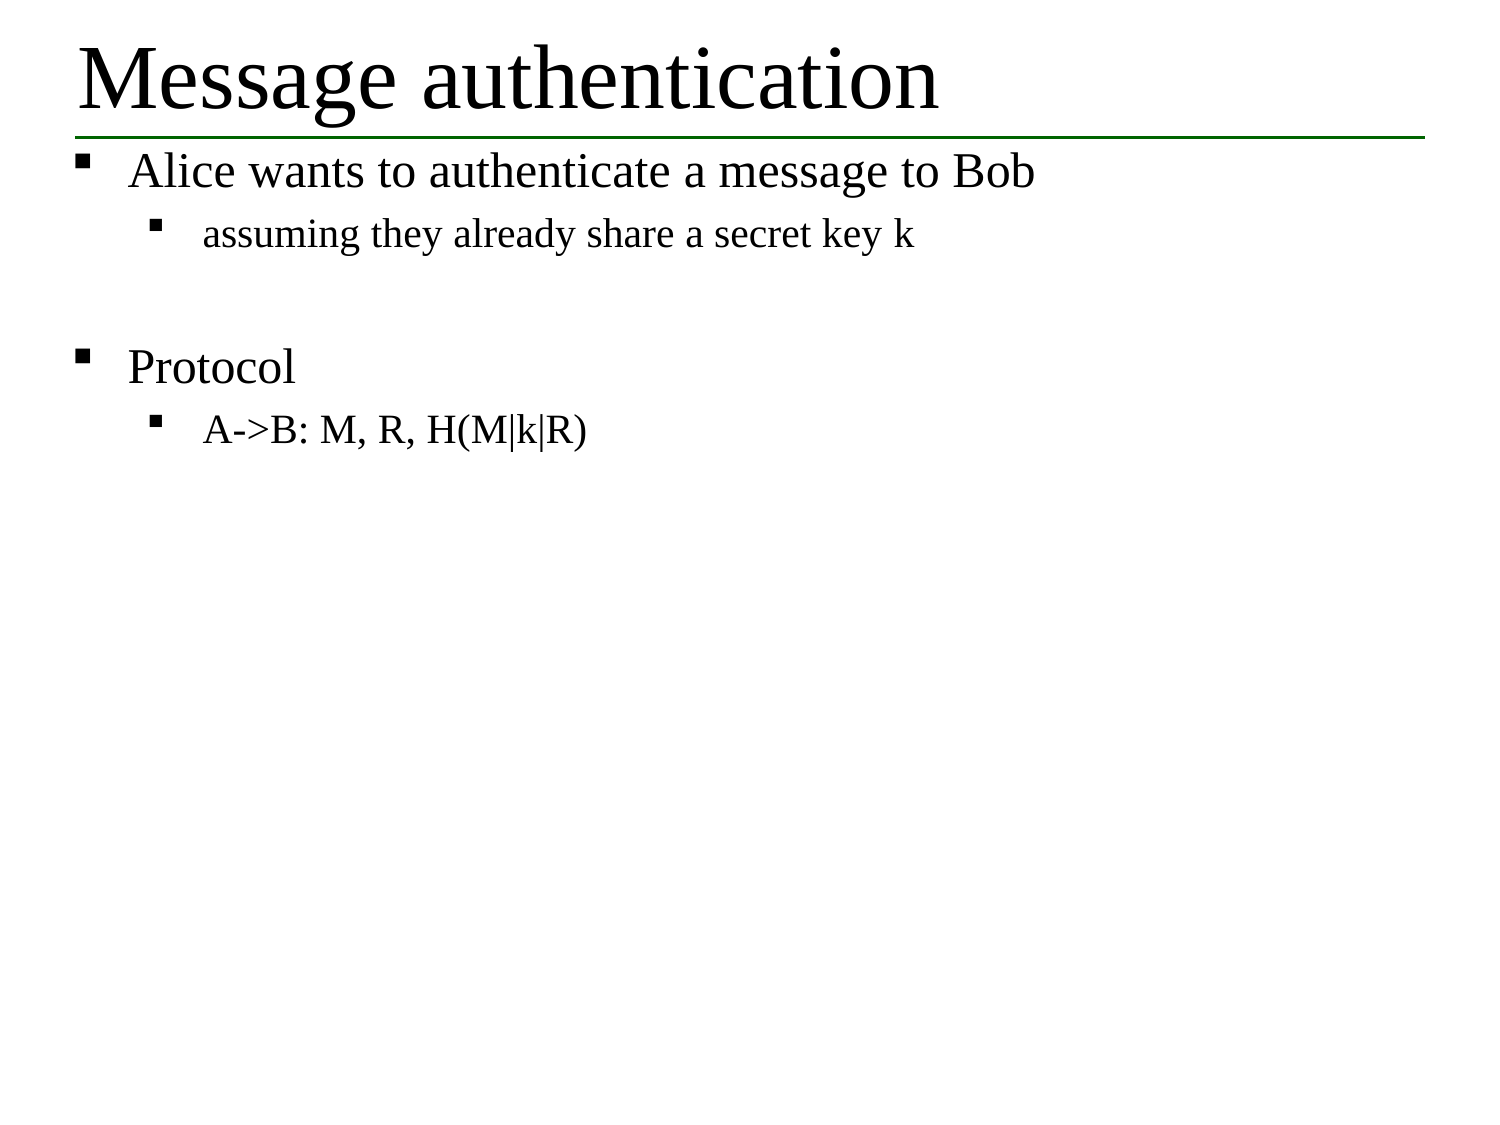

# Message authentication
Alice wants to authenticate a message to Bob
assuming they already share a secret key k

Protocol
A->B: M, R, H(M|k|R)

59